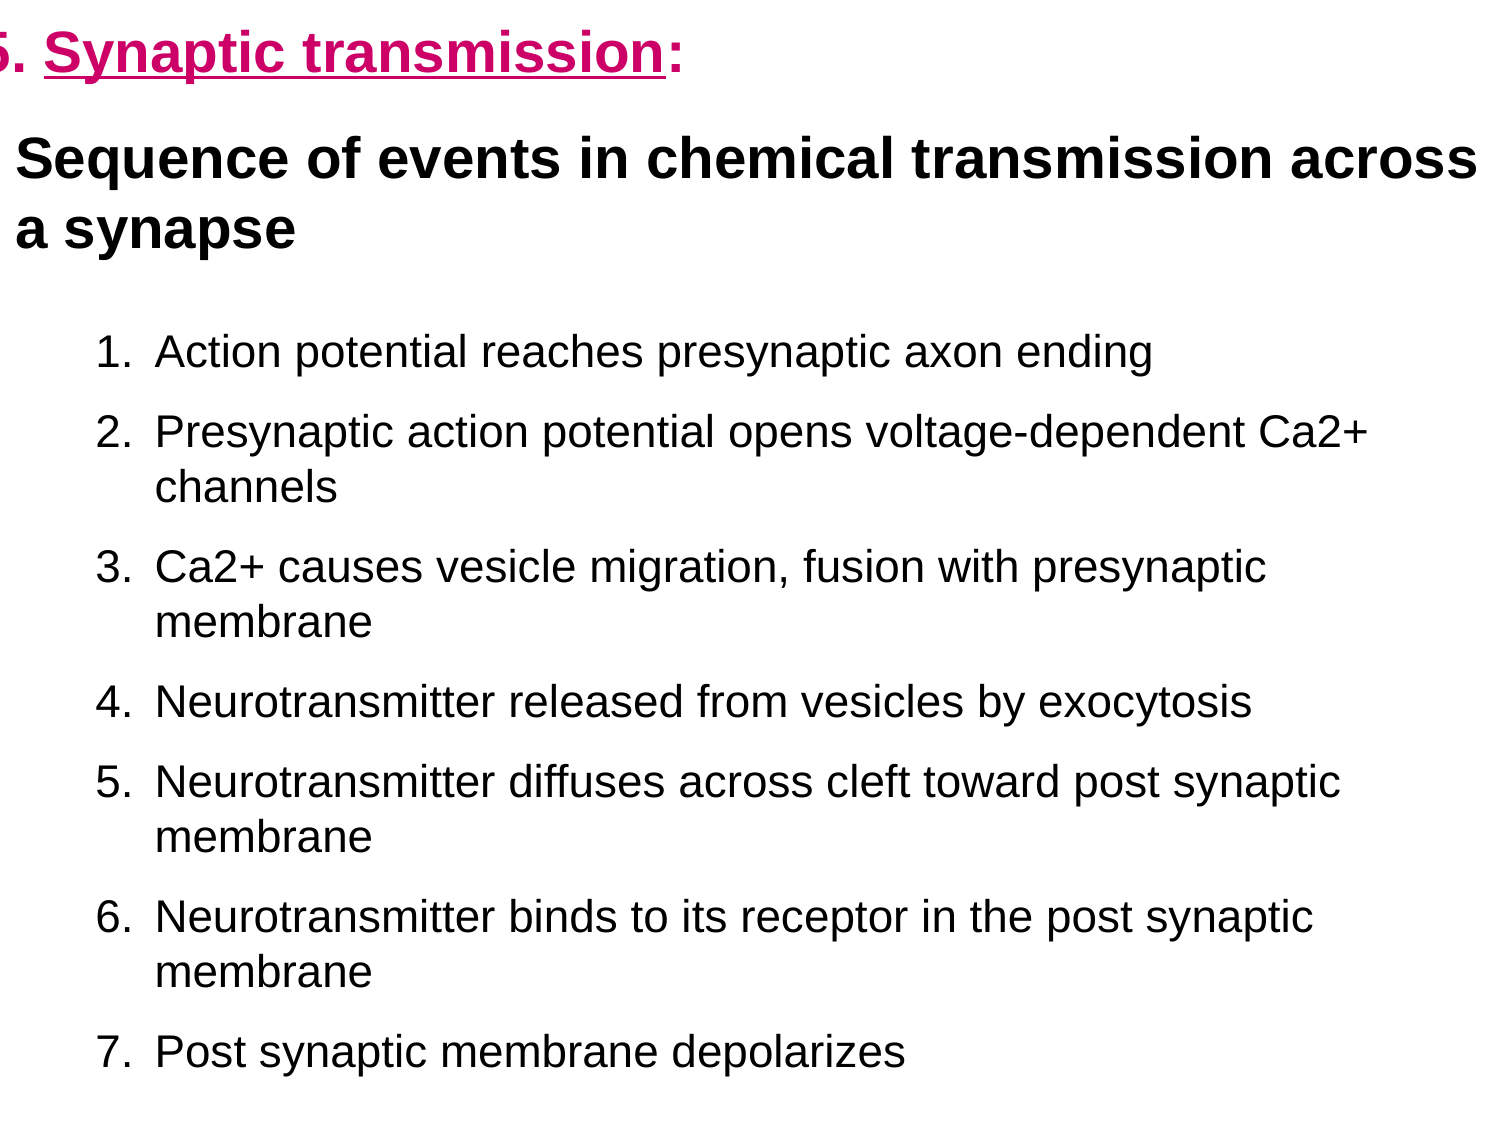

5. Synaptic transmission:
# Sequence of events in chemical transmission across a synapse
Action potential reaches presynaptic axon ending
Presynaptic action potential opens voltage-dependent Ca2+ channels
Ca2+ causes vesicle migration, fusion with presynaptic membrane
Neurotransmitter released from vesicles by exocytosis
Neurotransmitter diffuses across cleft toward post synaptic membrane
Neurotransmitter binds to its receptor in the post synaptic membrane
Post synaptic membrane depolarizes